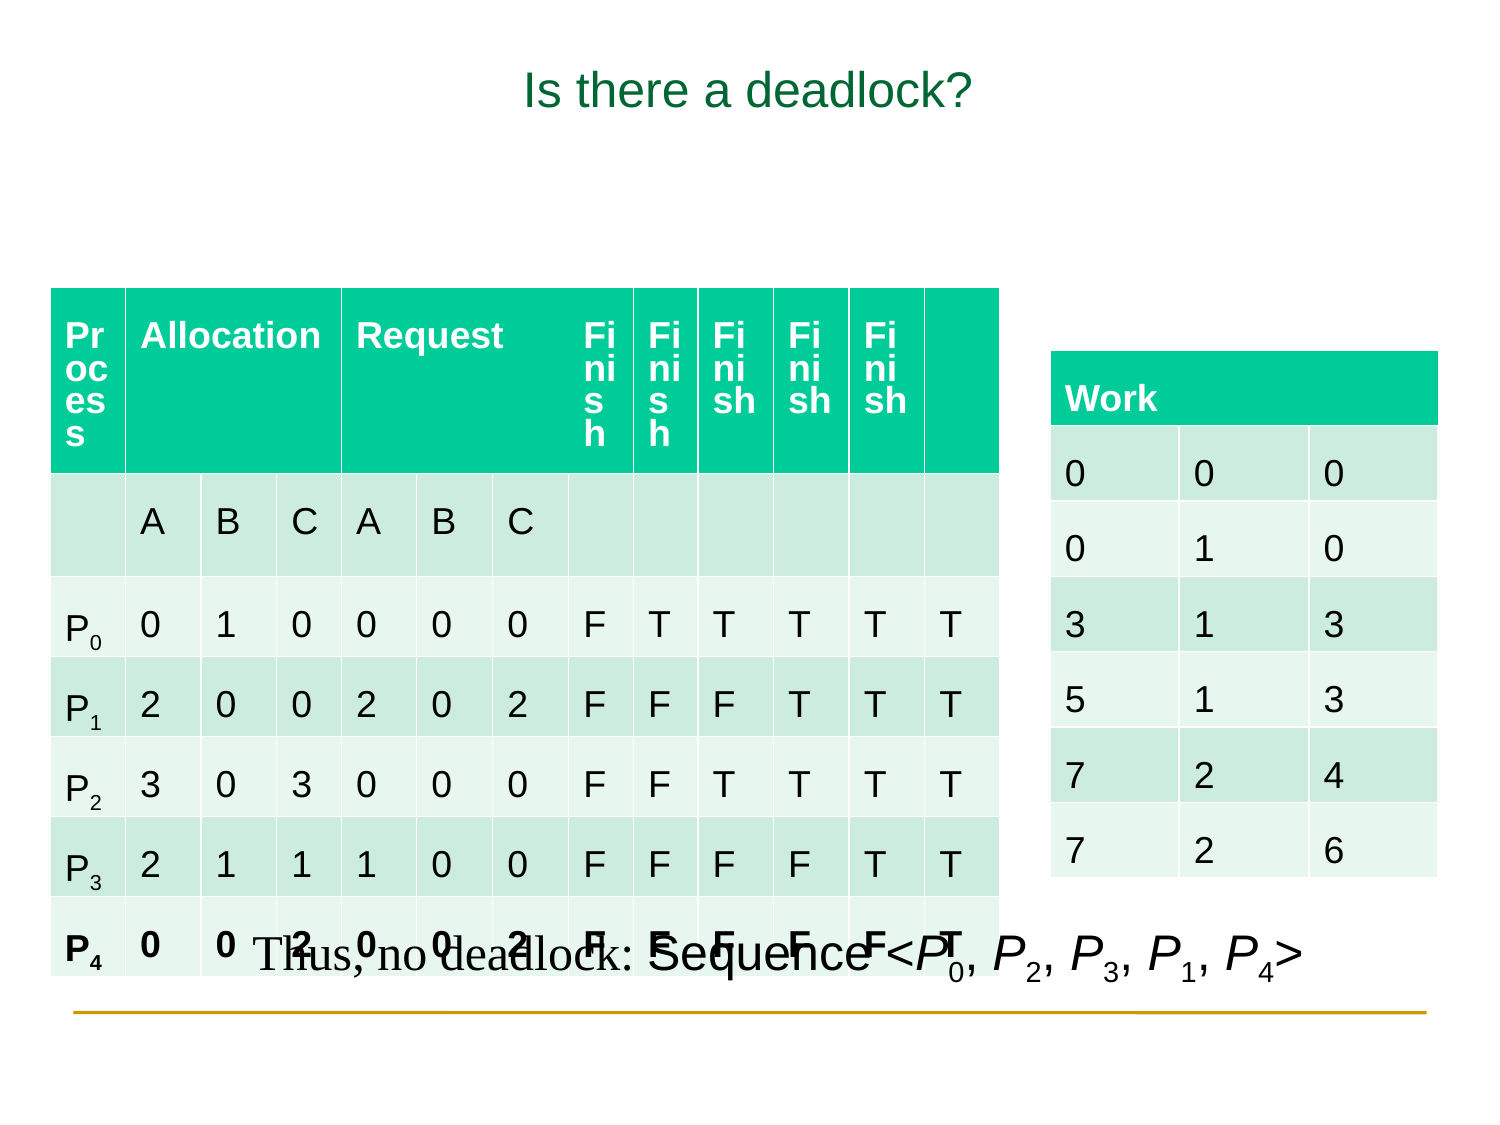

Is there a deadlock?
| Process | Allocation |  |  | Request |  |  | Finish | Finish | Finish | Finish | Finish |  |
| --- | --- | --- | --- | --- | --- | --- | --- | --- | --- | --- | --- | --- |
|  | A | B | C | A | B | C |  |  |  |  |  |  |
| P0 | 0 | 1 | 0 | 0 | 0 | 0 | F | T | T | T | T | T |
| P1 | 2 | 0 | 0 | 2 | 0 | 2 | F | F | F | T | T | T |
| P2 | 3 | 0 | 3 | 0 | 0 | 0 | F | F | T | T | T | T |
| P3 | 2 | 1 | 1 | 1 | 0 | 0 | F | F | F | F | T | T |
| P4 | 0 | 0 | 2 | 0 | 0 | 2 | F | F | F | F | F | T |
| Work |  |  |
| --- | --- | --- |
| 0 | 0 | 0 |
| 0 | 1 | 0 |
| 3 | 1 | 3 |
| 5 | 1 | 3 |
| 7 | 2 | 4 |
| 7 | 2 | 6 |
Thus, no deadlock: Sequence <P0, P2, P3, P1, P4>